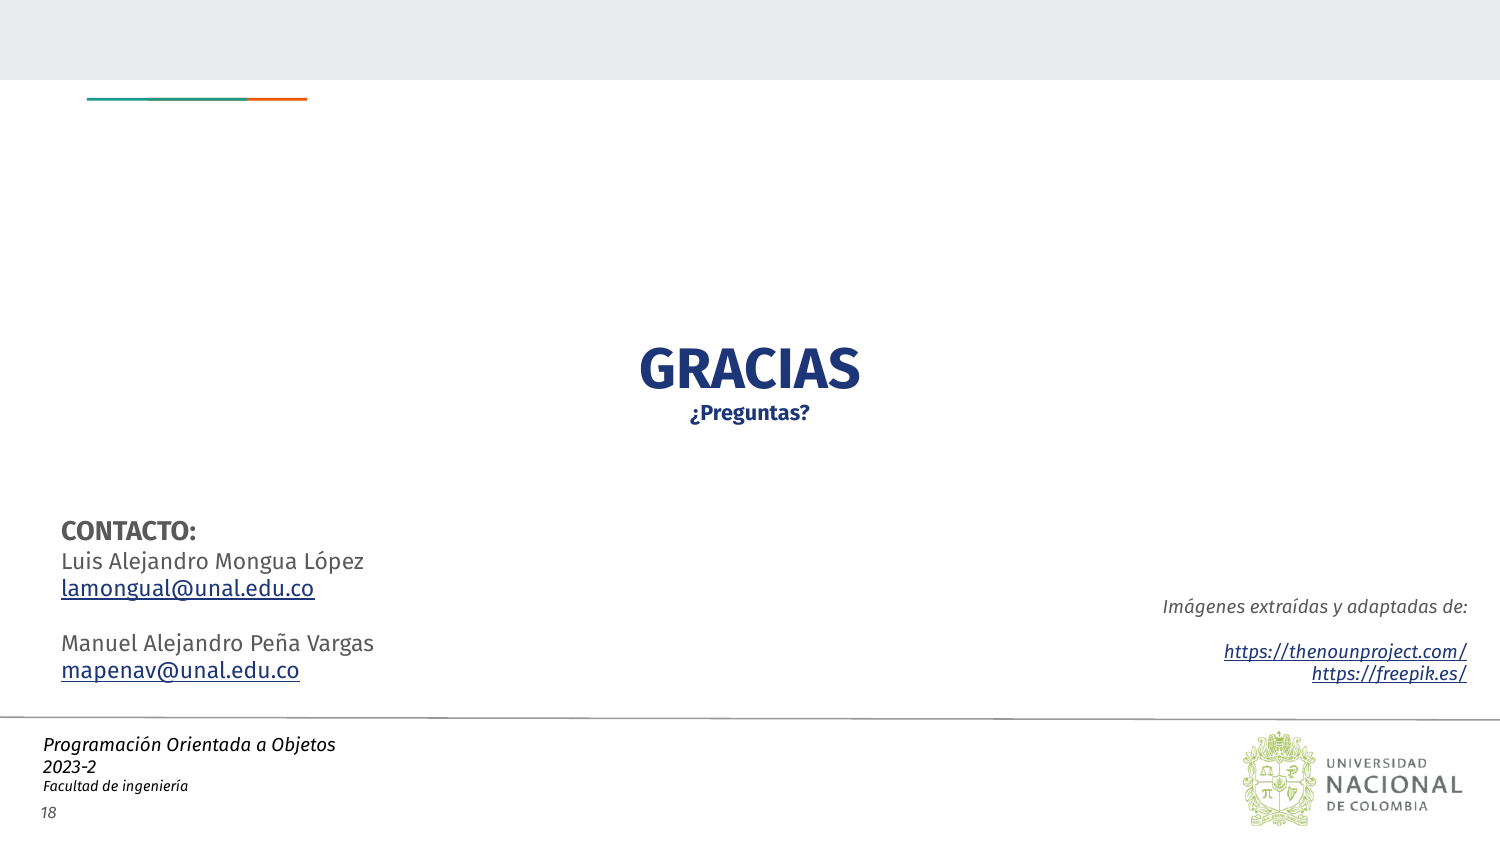

# GRACIAS
¿Preguntas?
CONTACTO:
Luis Alejandro Mongua López
lamongual@unal.edu.co

Manuel Alejandro Peña Vargas
mapenav@unal.edu.co
Imágenes extraídas y adaptadas de:

https://thenounproject.com/
https://freepik.es/
18